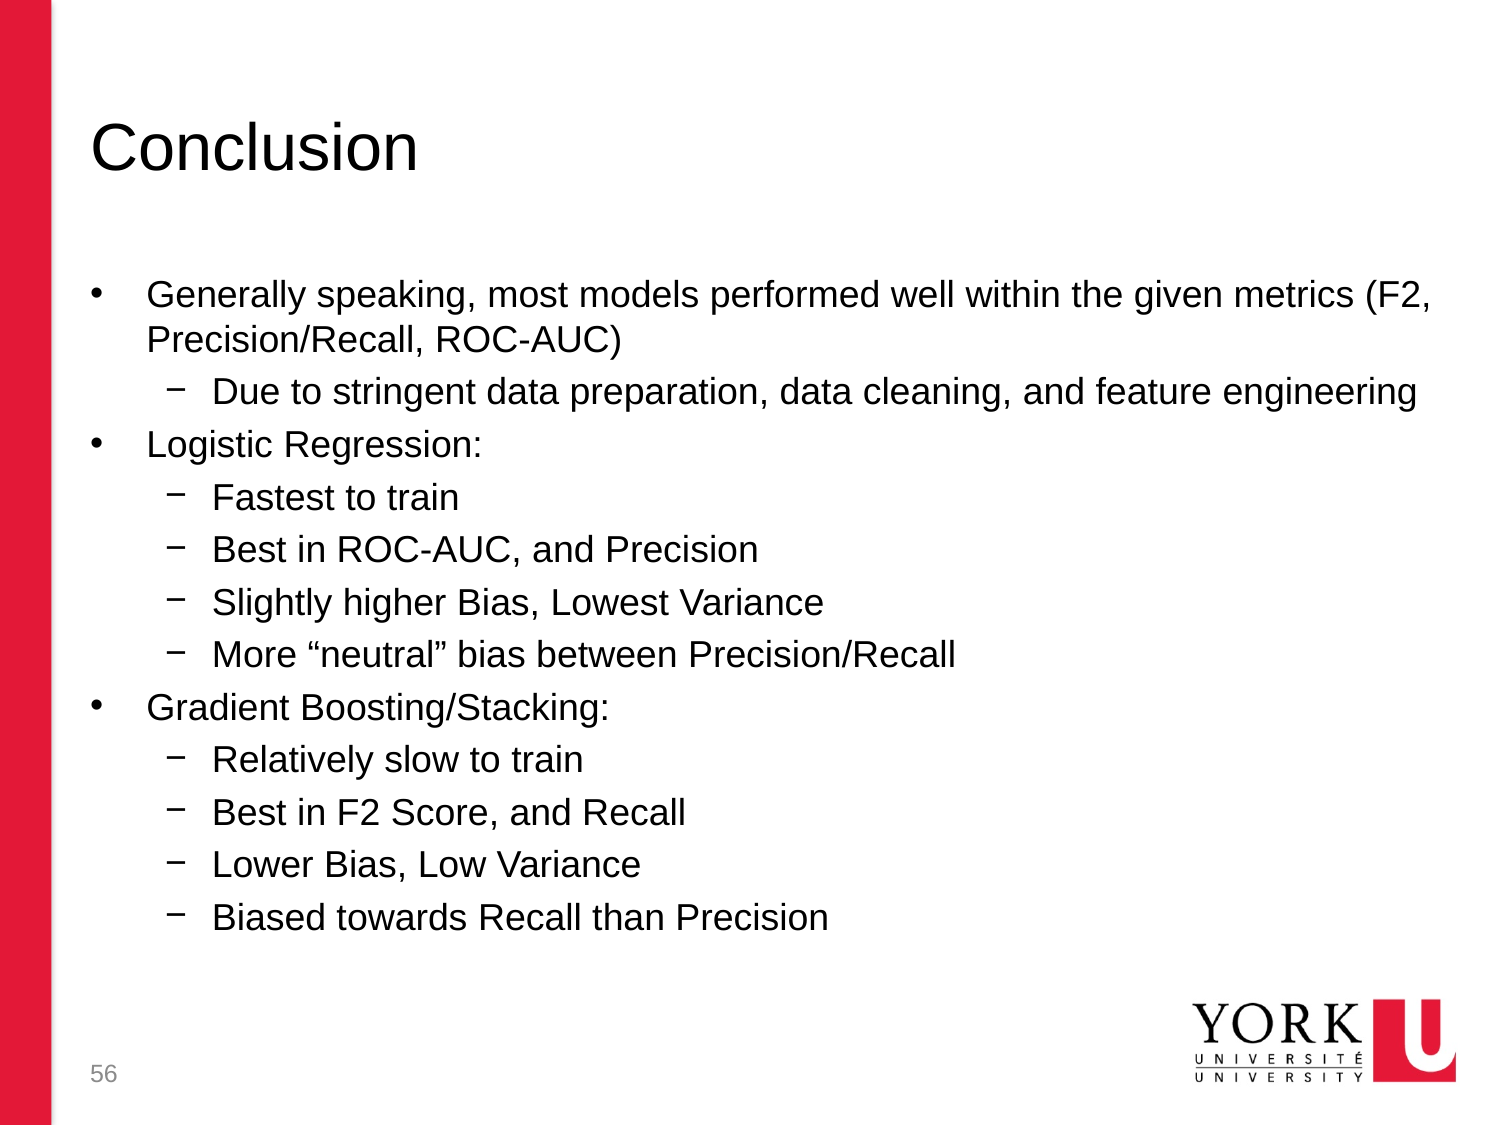

# Conclusion
Generally speaking, most models performed well within the given metrics (F2, Precision/Recall, ROC-AUC)
Due to stringent data preparation, data cleaning, and feature engineering
Logistic Regression:
Fastest to train
Best in ROC-AUC, and Precision
Slightly higher Bias, Lowest Variance
More “neutral” bias between Precision/Recall
Gradient Boosting/Stacking:
Relatively slow to train
Best in F2 Score, and Recall
Lower Bias, Low Variance
Biased towards Recall than Precision

56